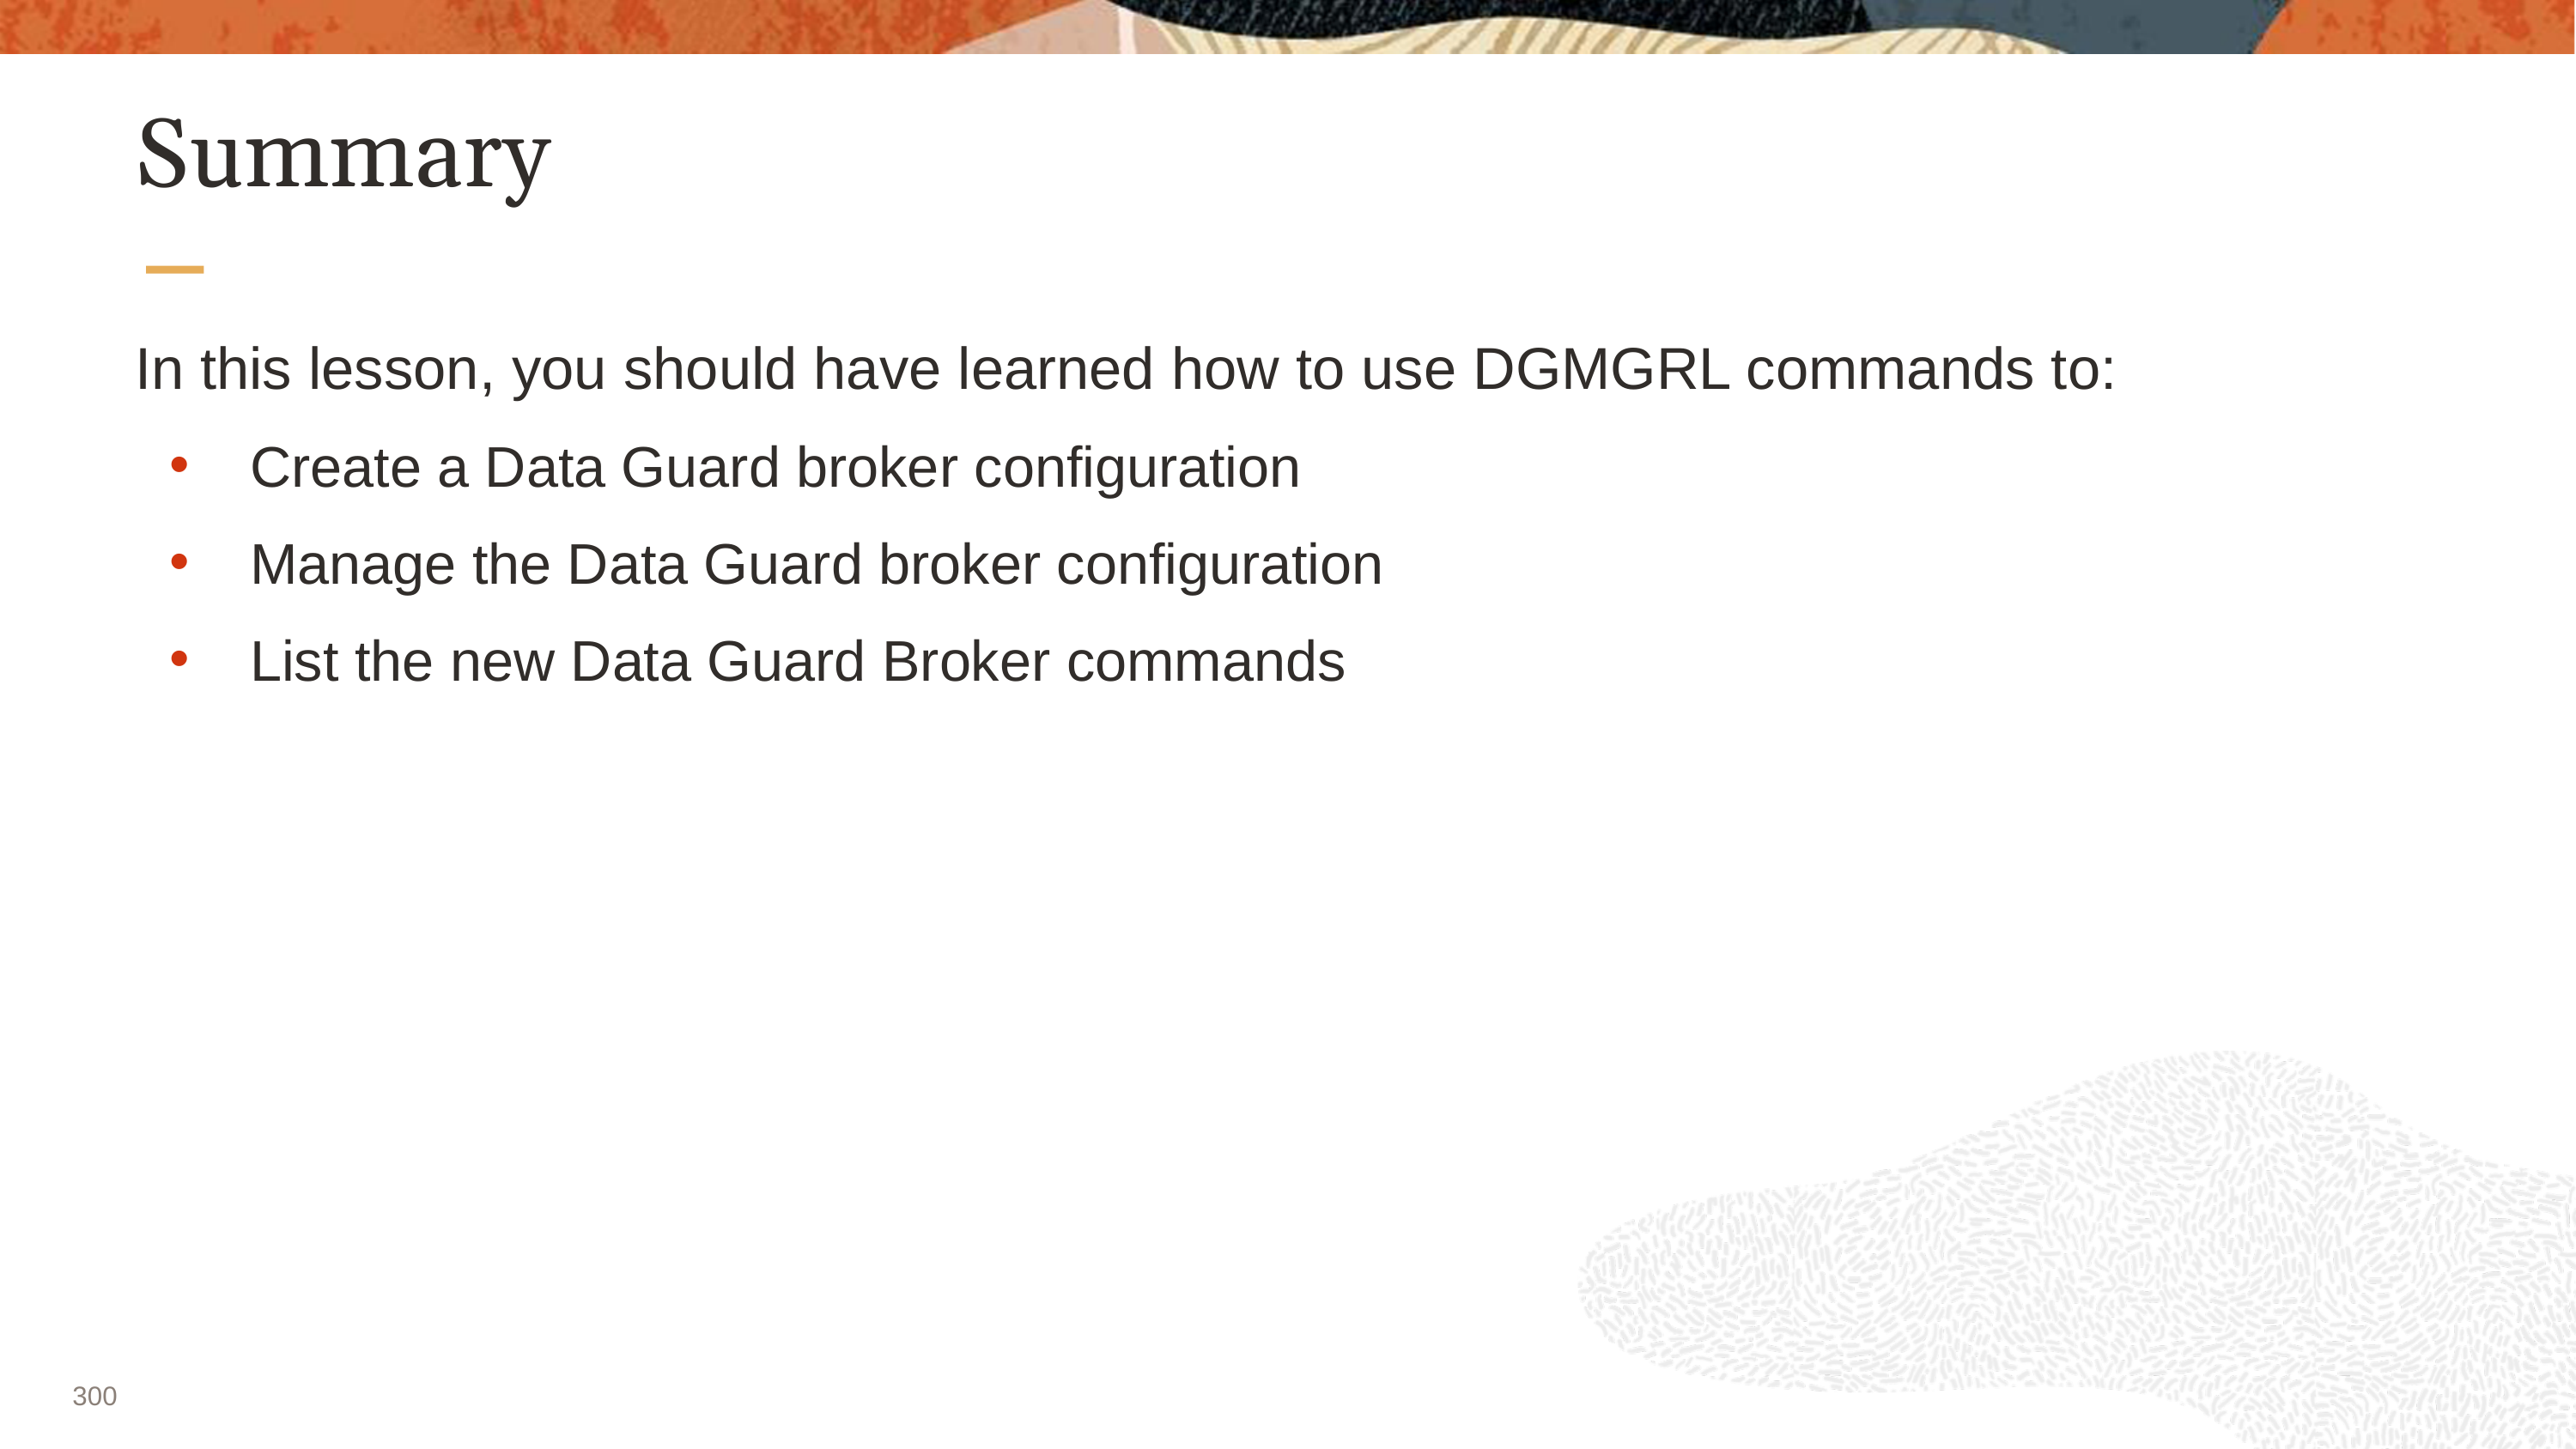

# Summary
In this lesson, you should have learned how to use DGMGRL commands to:
Create a Data Guard broker configuration
Manage the Data Guard broker configuration
List the new Data Guard Broker commands